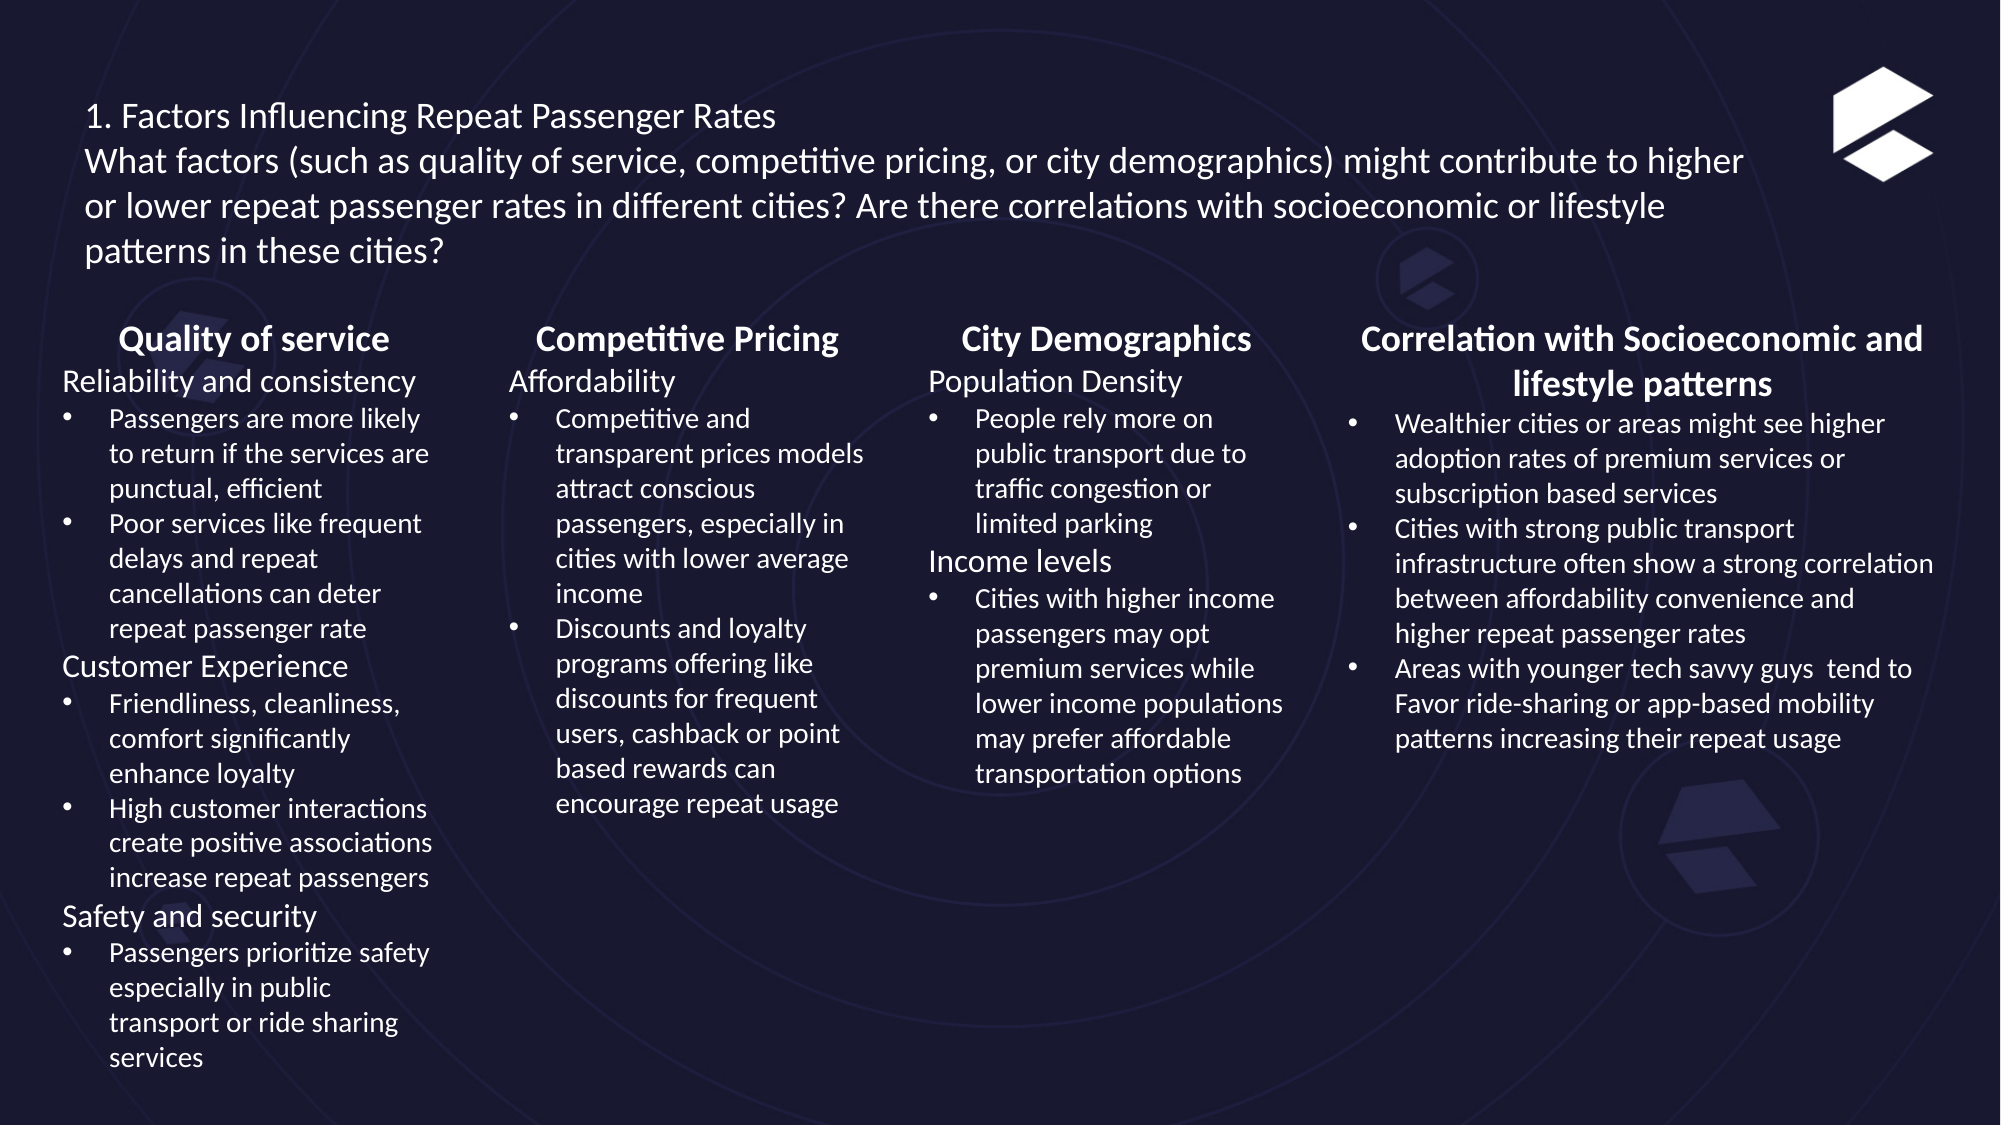

1. Factors Influencing Repeat Passenger Rates
What factors (such as quality of service, competitive pricing, or city demographics) might contribute to higher or lower repeat passenger rates in different cities? Are there correlations with socioeconomic or lifestyle patterns in these cities?
Quality of service
Reliability and consistency
Passengers are more likely to return if the services are punctual, efficient
Poor services like frequent delays and repeat cancellations can deter repeat passenger rate
Customer Experience
Friendliness, cleanliness, comfort significantly enhance loyalty
High customer interactions create positive associations increase repeat passengers
Safety and security
Passengers prioritize safety especially in public transport or ride sharing services

Competitive Pricing
Affordability
Competitive and transparent prices models attract conscious passengers, especially in cities with lower average income
Discounts and loyalty programs offering like discounts for frequent users, cashback or point based rewards can encourage repeat usage
Correlation with Socioeconomic and lifestyle patterns
Wealthier cities or areas might see higher adoption rates of premium services or subscription based services
Cities with strong public transport infrastructure often show a strong correlation between affordability convenience and higher repeat passenger rates
Areas with younger tech savvy guys  tend to Favor ride-sharing or app-based mobility patterns increasing their repeat usage
City Demographics
Population Density
People rely more on public transport due to traffic congestion or limited parking
Income levels
Cities with higher income passengers may opt premium services while lower income populations may prefer affordable transportation options